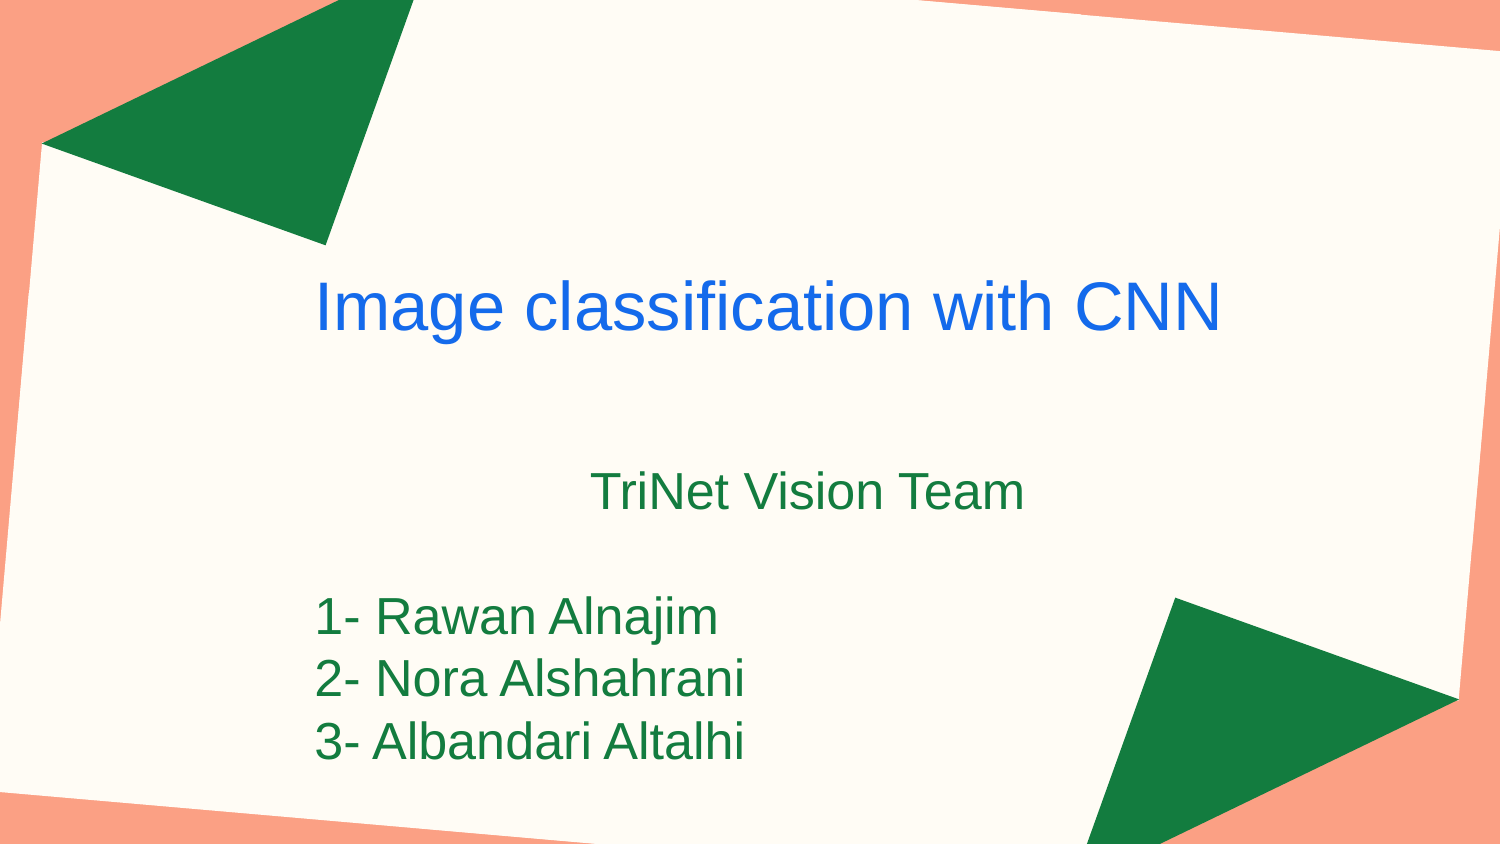

# Image classification with CNN
                   TriNet Vision Team

1- Rawan Alnajim
2- Nora Alshahrani
3- Albandari Altalhi